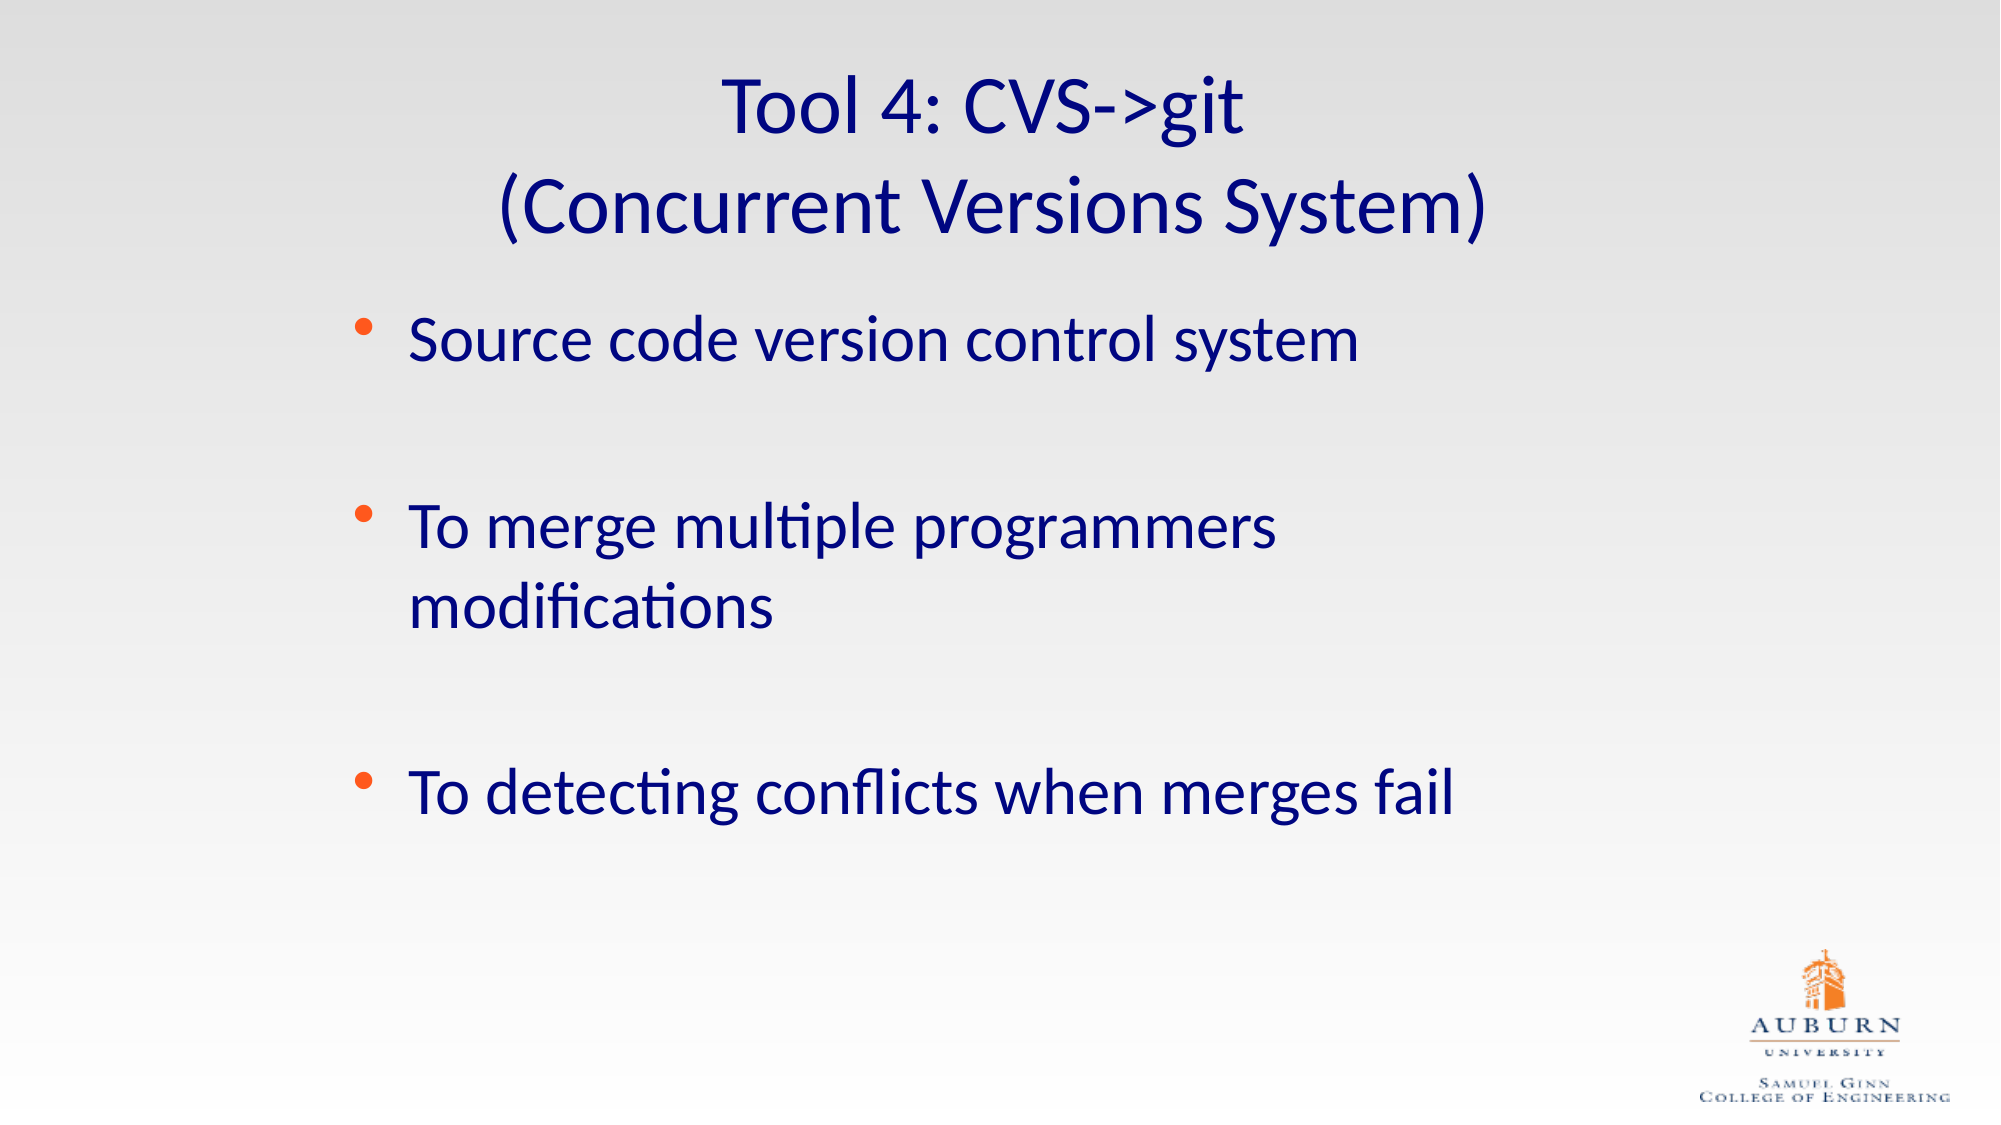

# Tool 4: CVS->git (Concurrent Versions System)
Source code version control system

To merge multiple programmers modifications

To detecting conflicts when merges fail